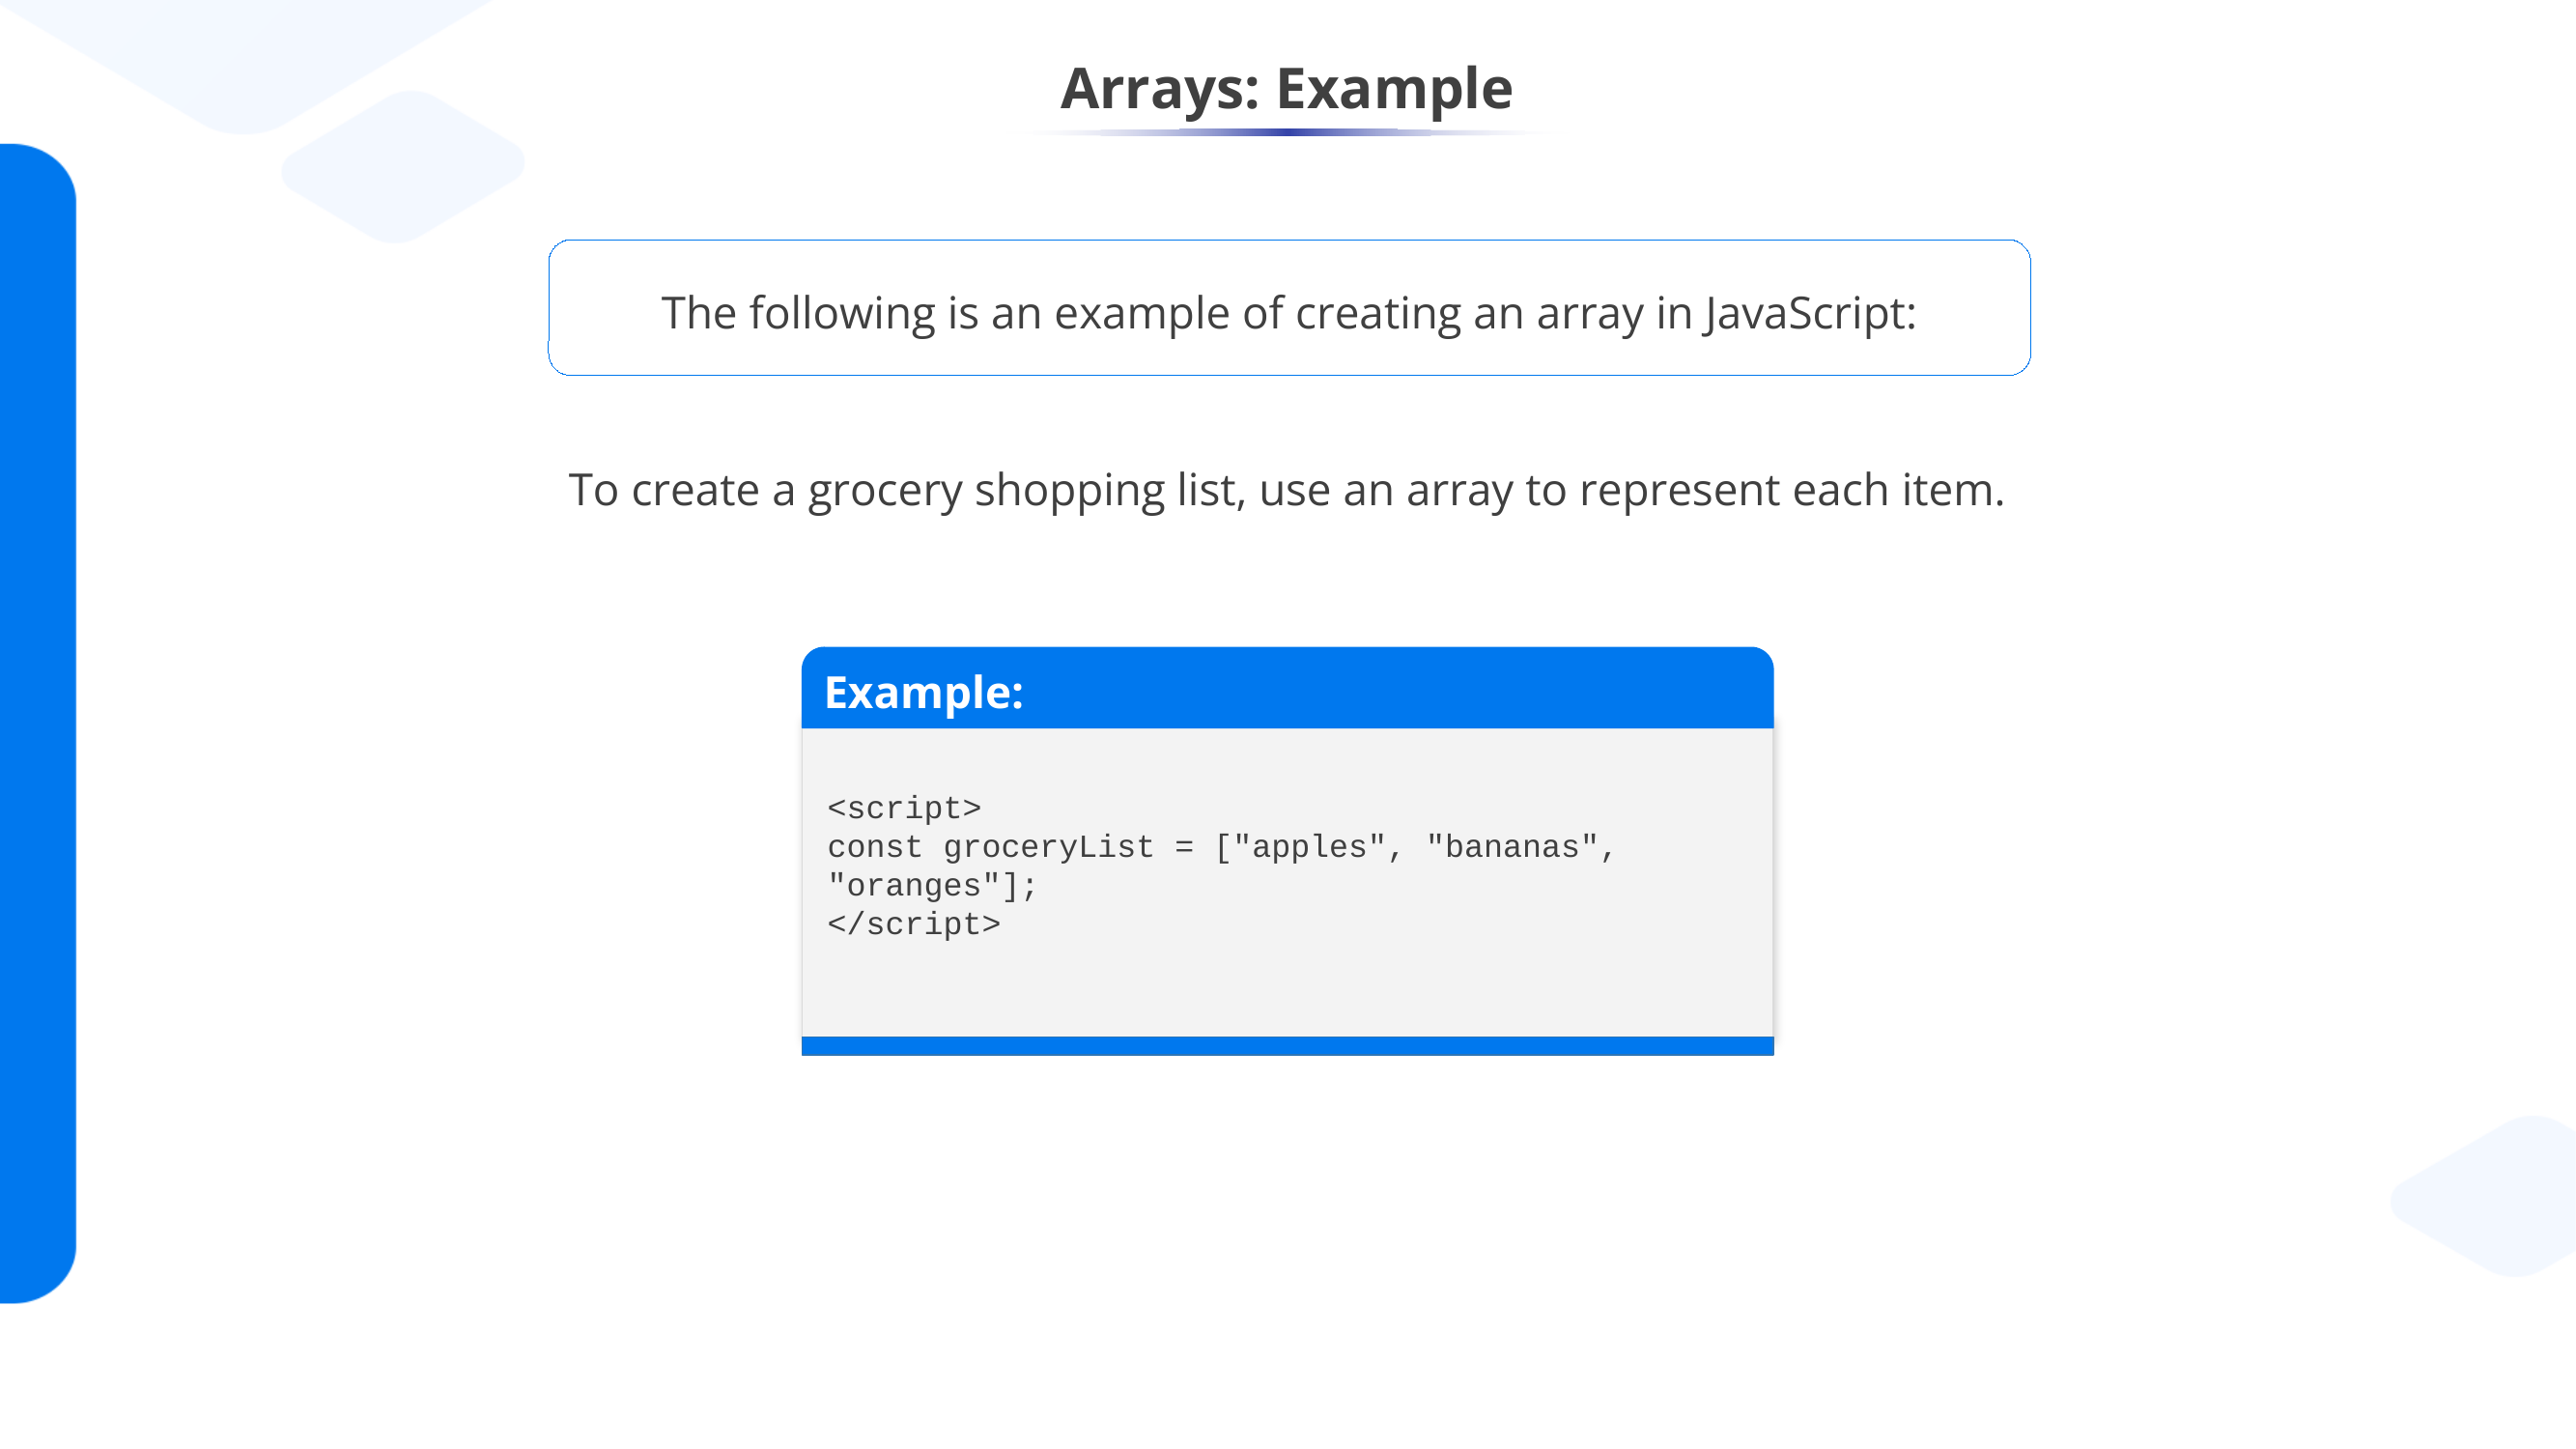

# Arrays: Example

The following is an example of creating an array in JavaScript:
To create a grocery shopping list, use an array to represent each item.
Example:

<script>
const groceryList = ["apples", "bananas", "oranges"];
</script>